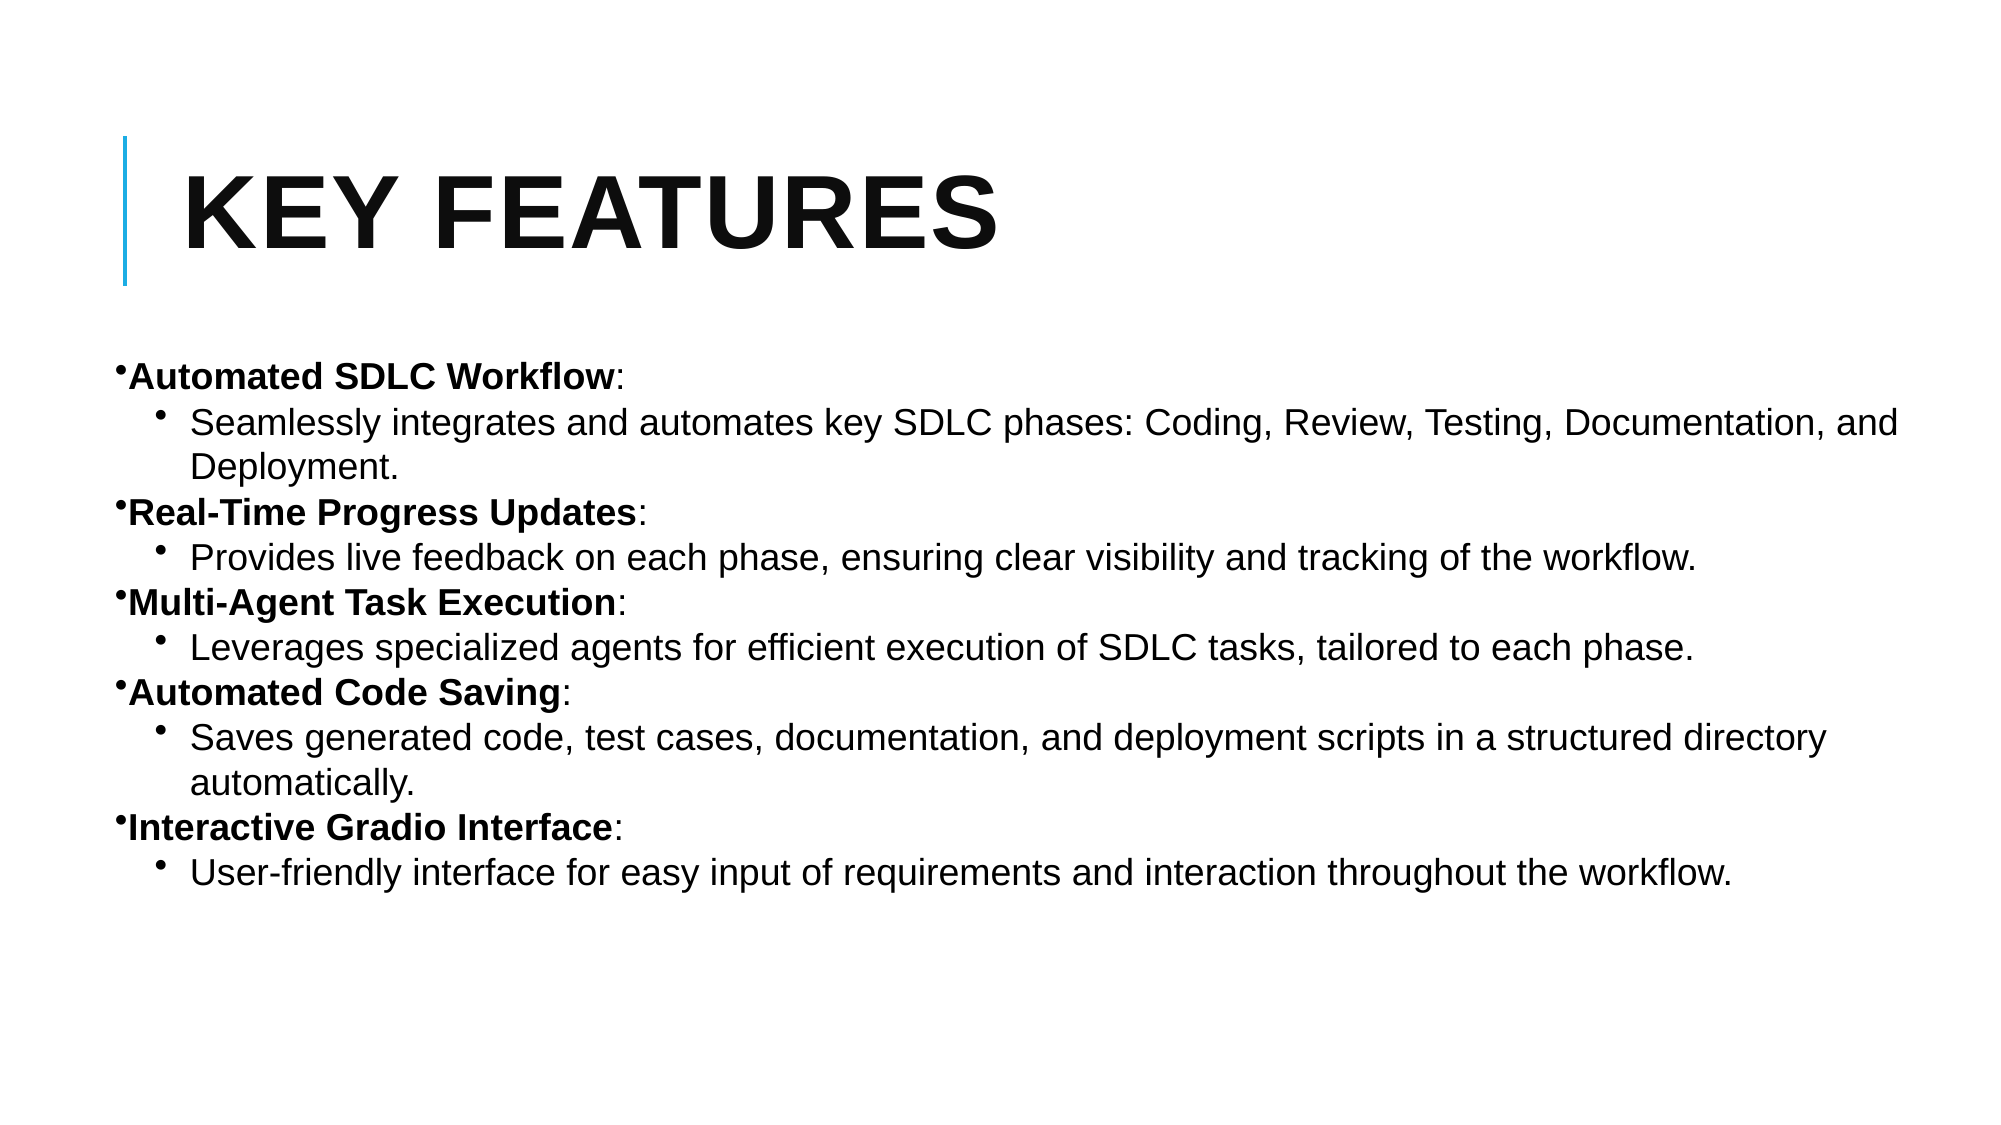

# Key Features
Automated SDLC Workflow:
Seamlessly integrates and automates key SDLC phases: Coding, Review, Testing, Documentation, and Deployment.
Real-Time Progress Updates:
Provides live feedback on each phase, ensuring clear visibility and tracking of the workflow.
Multi-Agent Task Execution:
Leverages specialized agents for efficient execution of SDLC tasks, tailored to each phase.
Automated Code Saving:
Saves generated code, test cases, documentation, and deployment scripts in a structured directory automatically.
Interactive Gradio Interface:
User-friendly interface for easy input of requirements and interaction throughout the workflow.